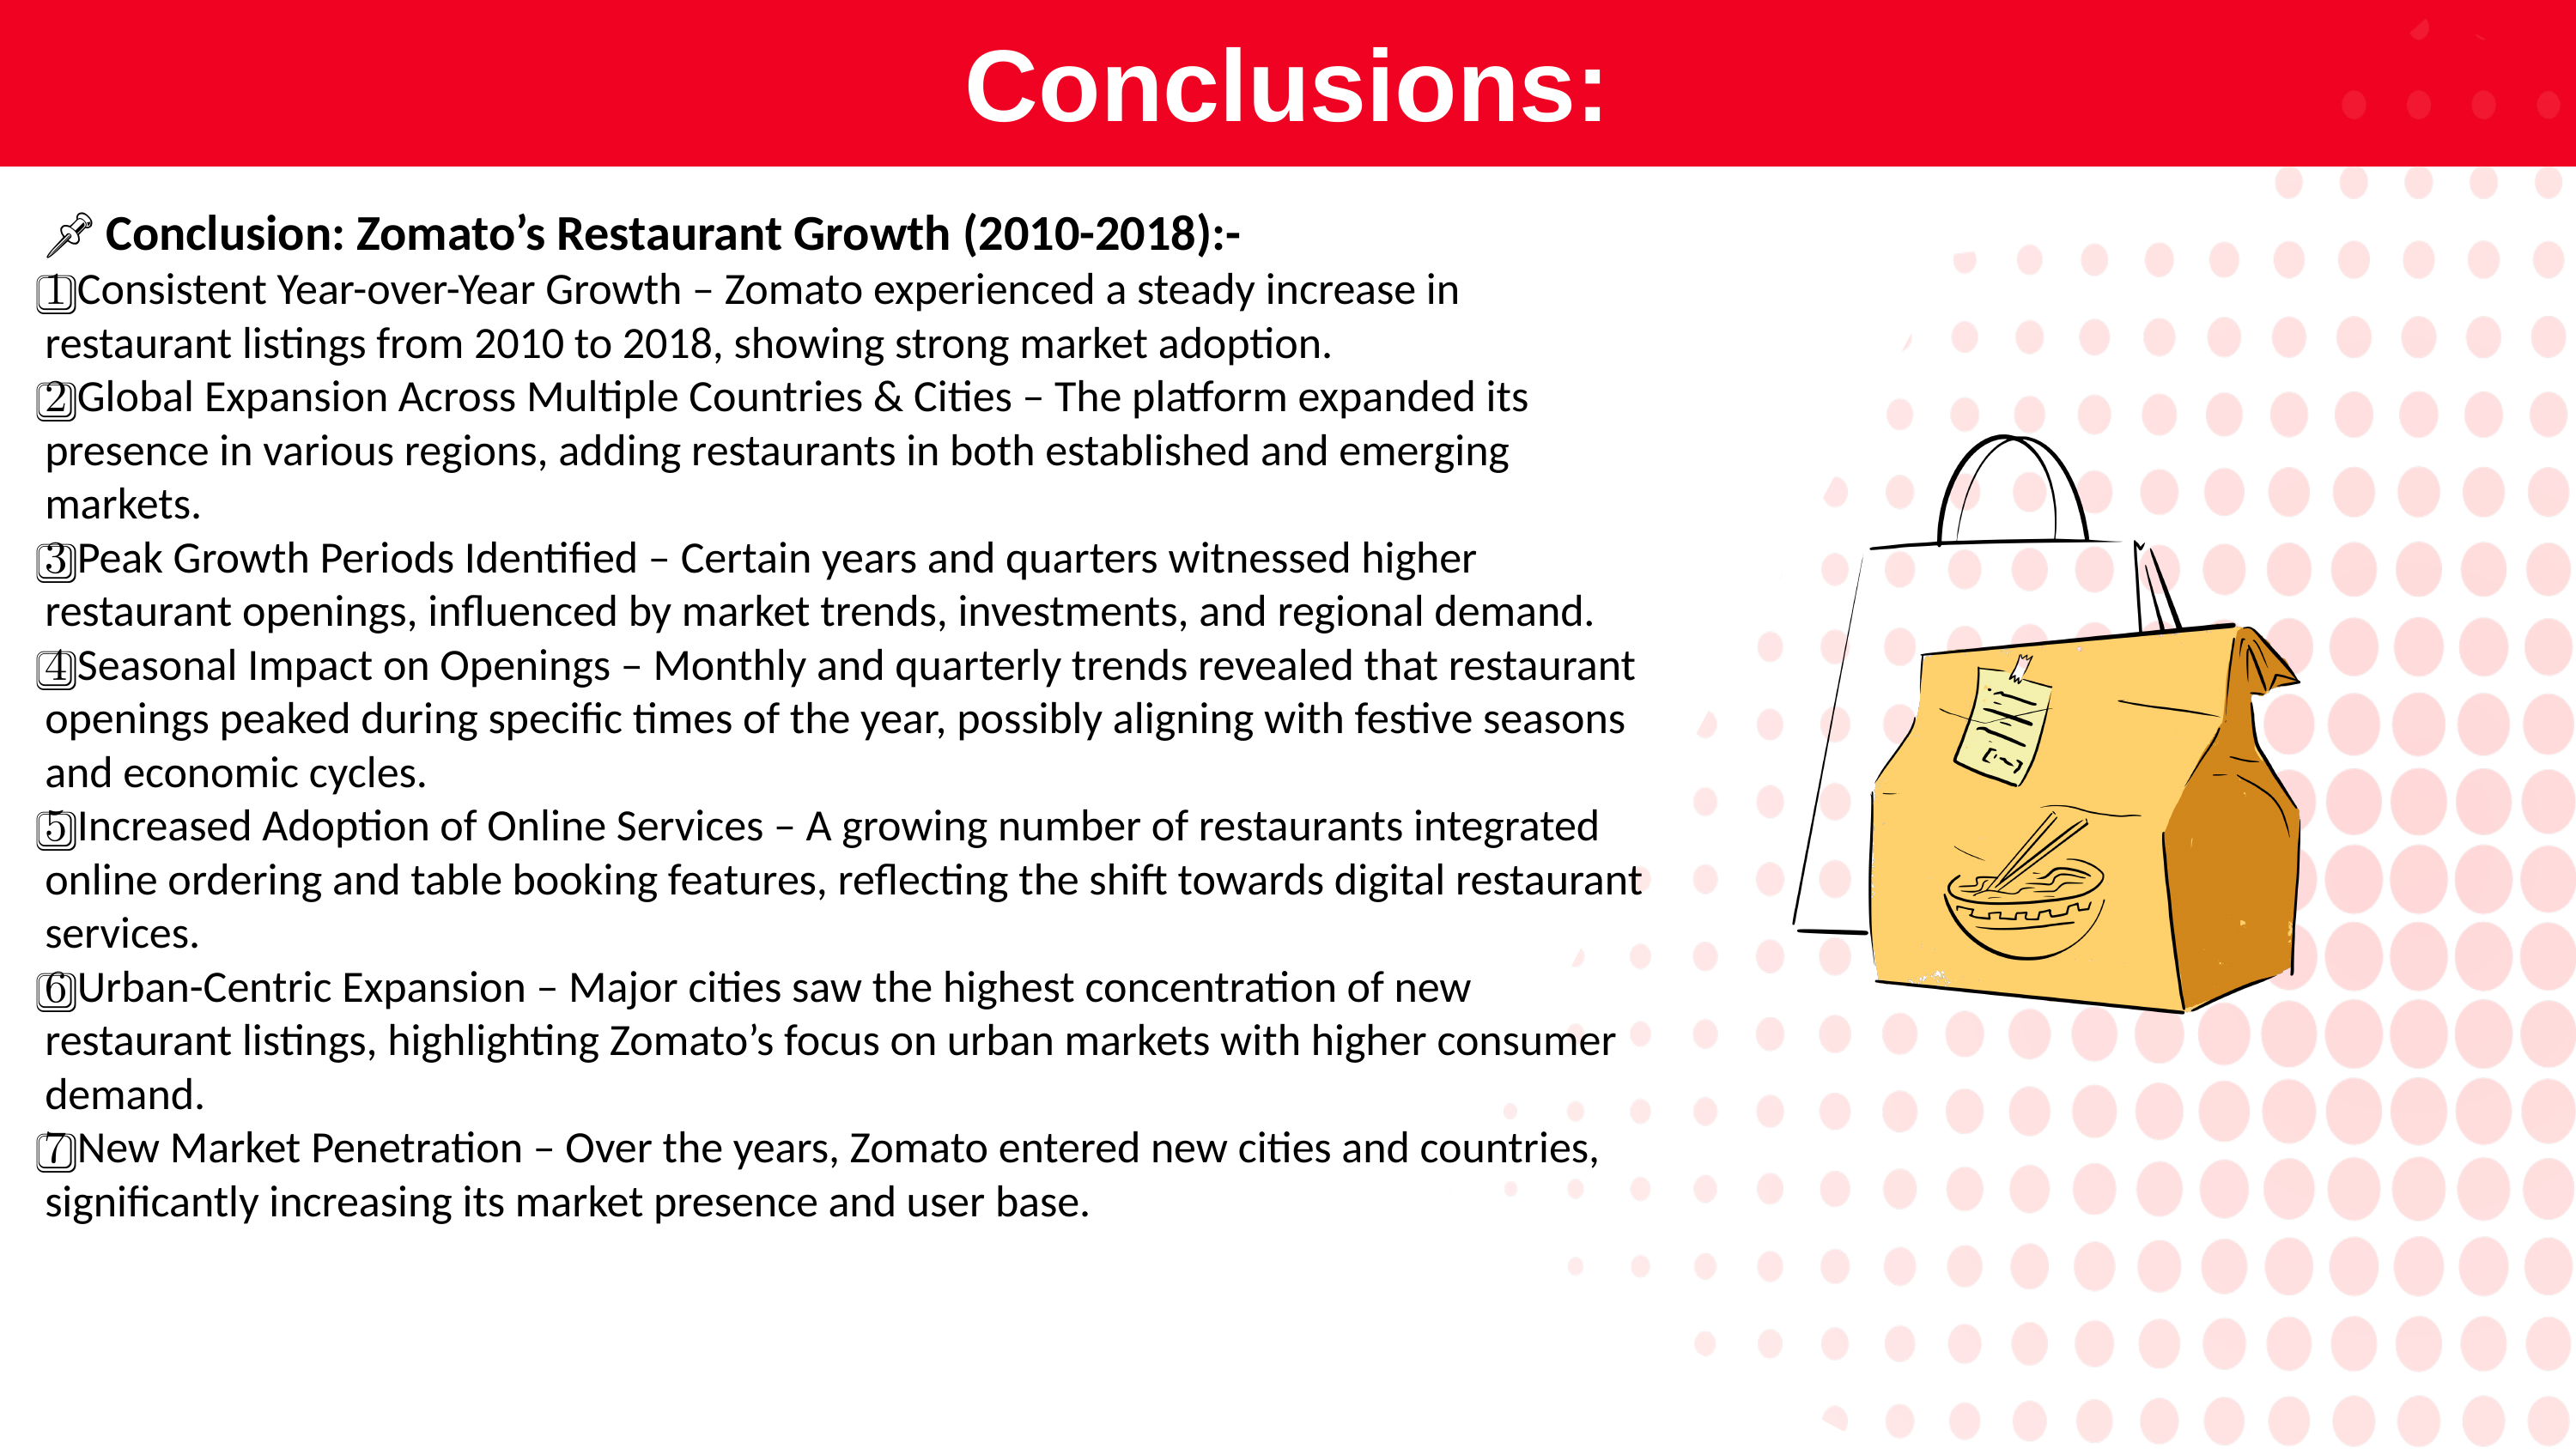

Conclusions:
📌 Conclusion: Zomato’s Restaurant Growth (2010-2018):-
1️⃣ Consistent Year-over-Year Growth – Zomato experienced a steady increase in restaurant listings from 2010 to 2018, showing strong market adoption.
2️⃣ Global Expansion Across Multiple Countries & Cities – The platform expanded its presence in various regions, adding restaurants in both established and emerging markets.
3️⃣ Peak Growth Periods Identified – Certain years and quarters witnessed higher restaurant openings, influenced by market trends, investments, and regional demand.
4️⃣ Seasonal Impact on Openings – Monthly and quarterly trends revealed that restaurant openings peaked during specific times of the year, possibly aligning with festive seasons and economic cycles.
5️⃣ Increased Adoption of Online Services – A growing number of restaurants integrated online ordering and table booking features, reflecting the shift towards digital restaurant services.
6️⃣ Urban-Centric Expansion – Major cities saw the highest concentration of new restaurant listings, highlighting Zomato’s focus on urban markets with higher consumer demand.
7️⃣ New Market Penetration – Over the years, Zomato entered new cities and countries, significantly increasing its market presence and user base.